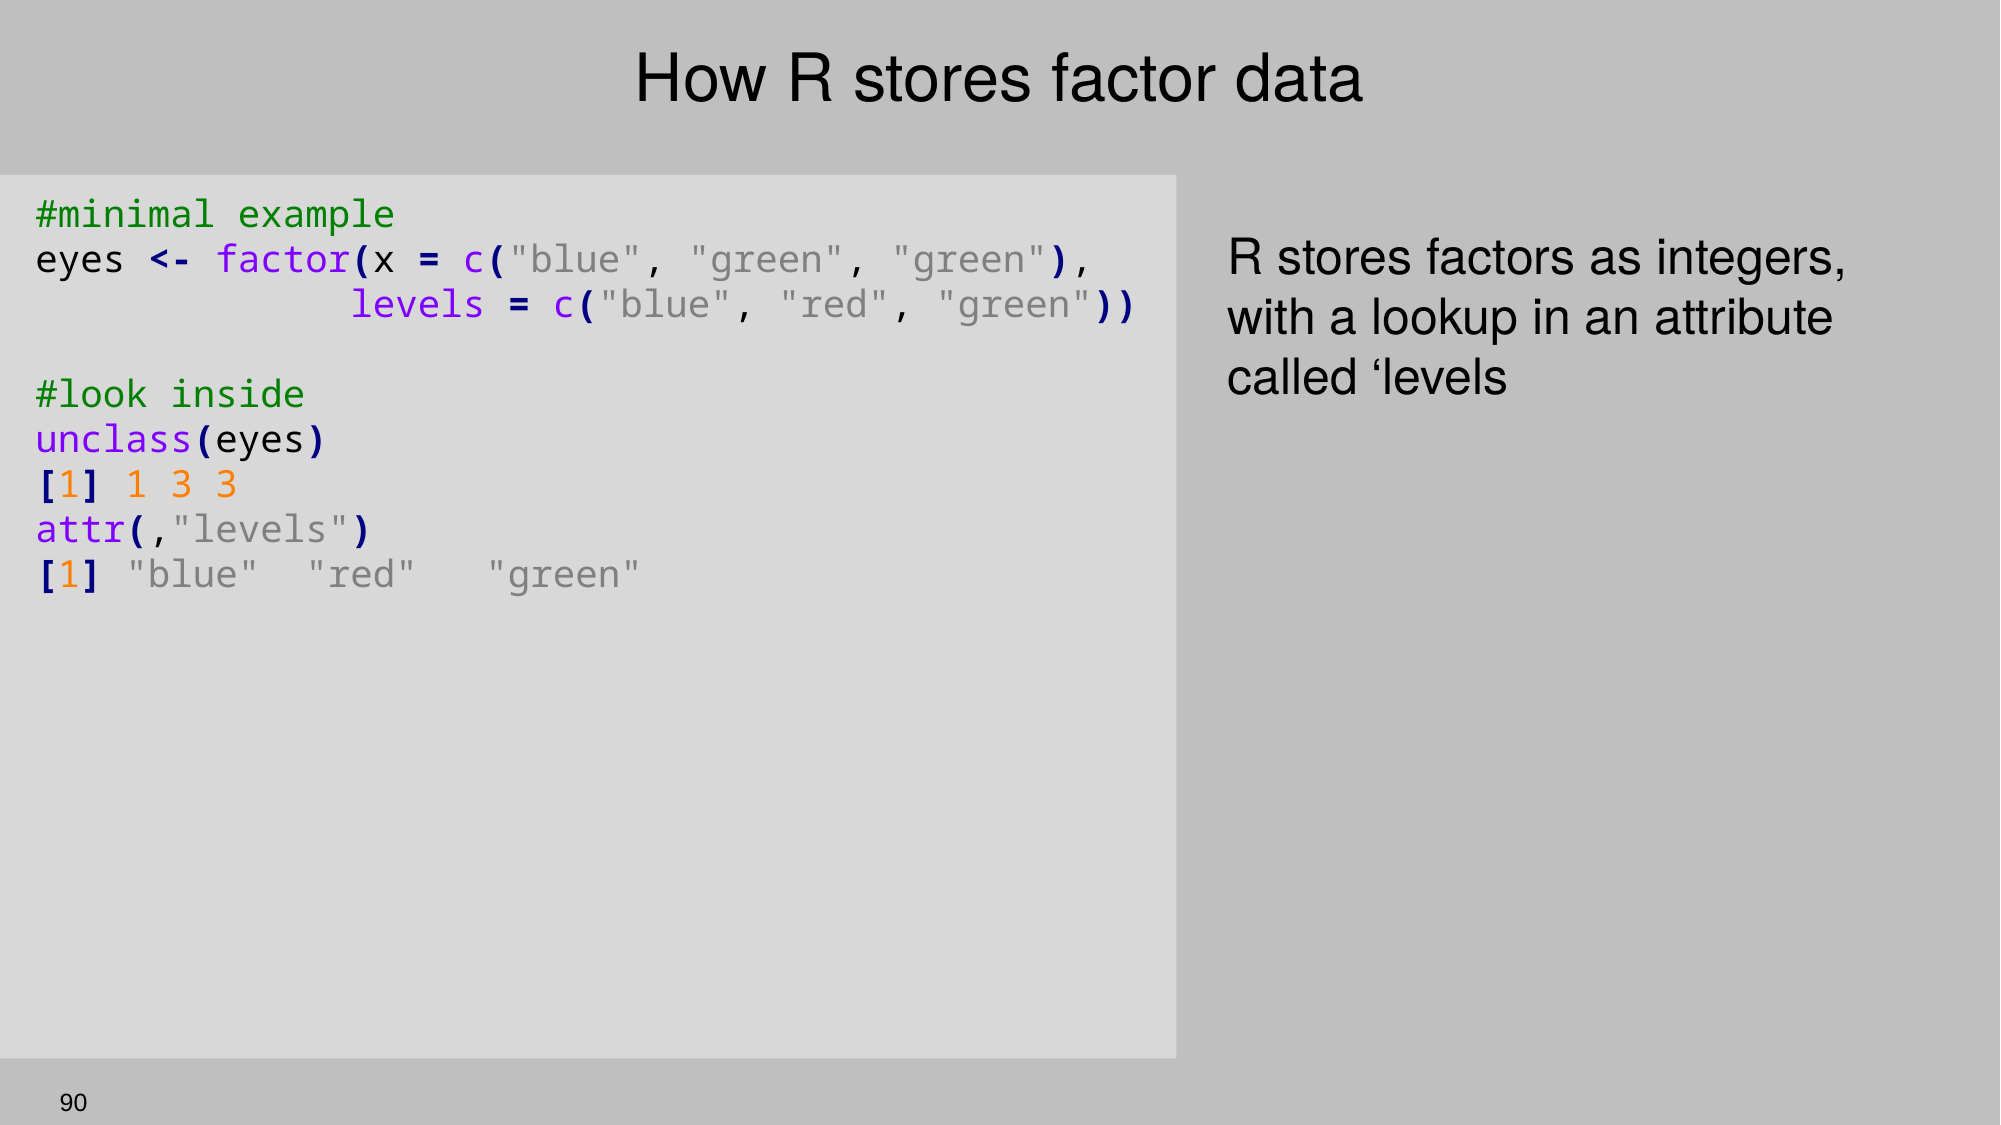

# How R stores factor data
#minimal example
eyes <- factor(x = c("blue", "green", "green"),
              levels = c("blue", "red", "green"))

#look inside
unclass(eyes)
[1] 1 3 3
attr(,"levels")
[1] "blue"  "red"   "green"

R stores factors as integers, with a lookup in an attribute called ‘levels